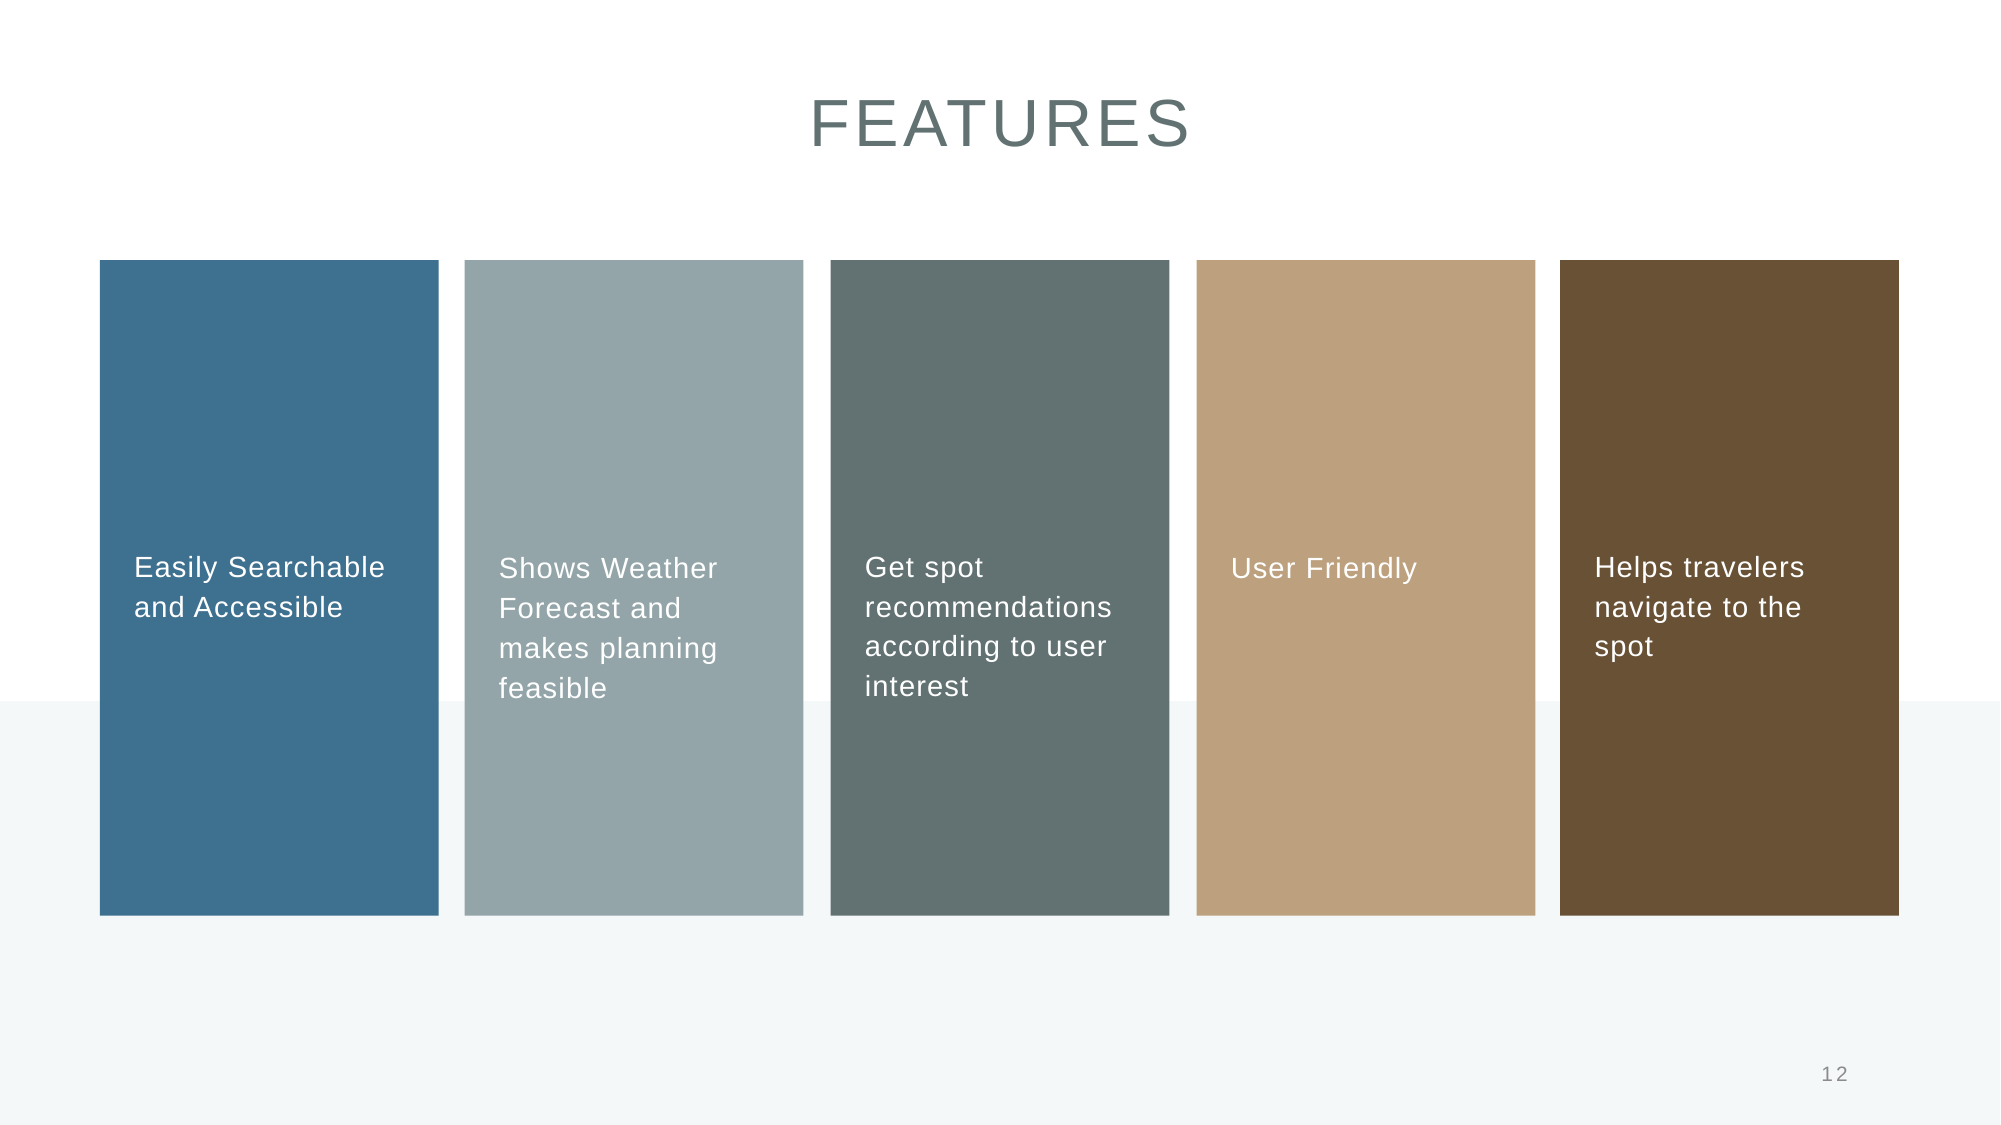

# features
Easily Searchable and Accessible
Get spot recommendations according to user interest
Helps travelers
navigate to the spot
Shows Weather Forecast and makes planning feasible
User Friendly
12